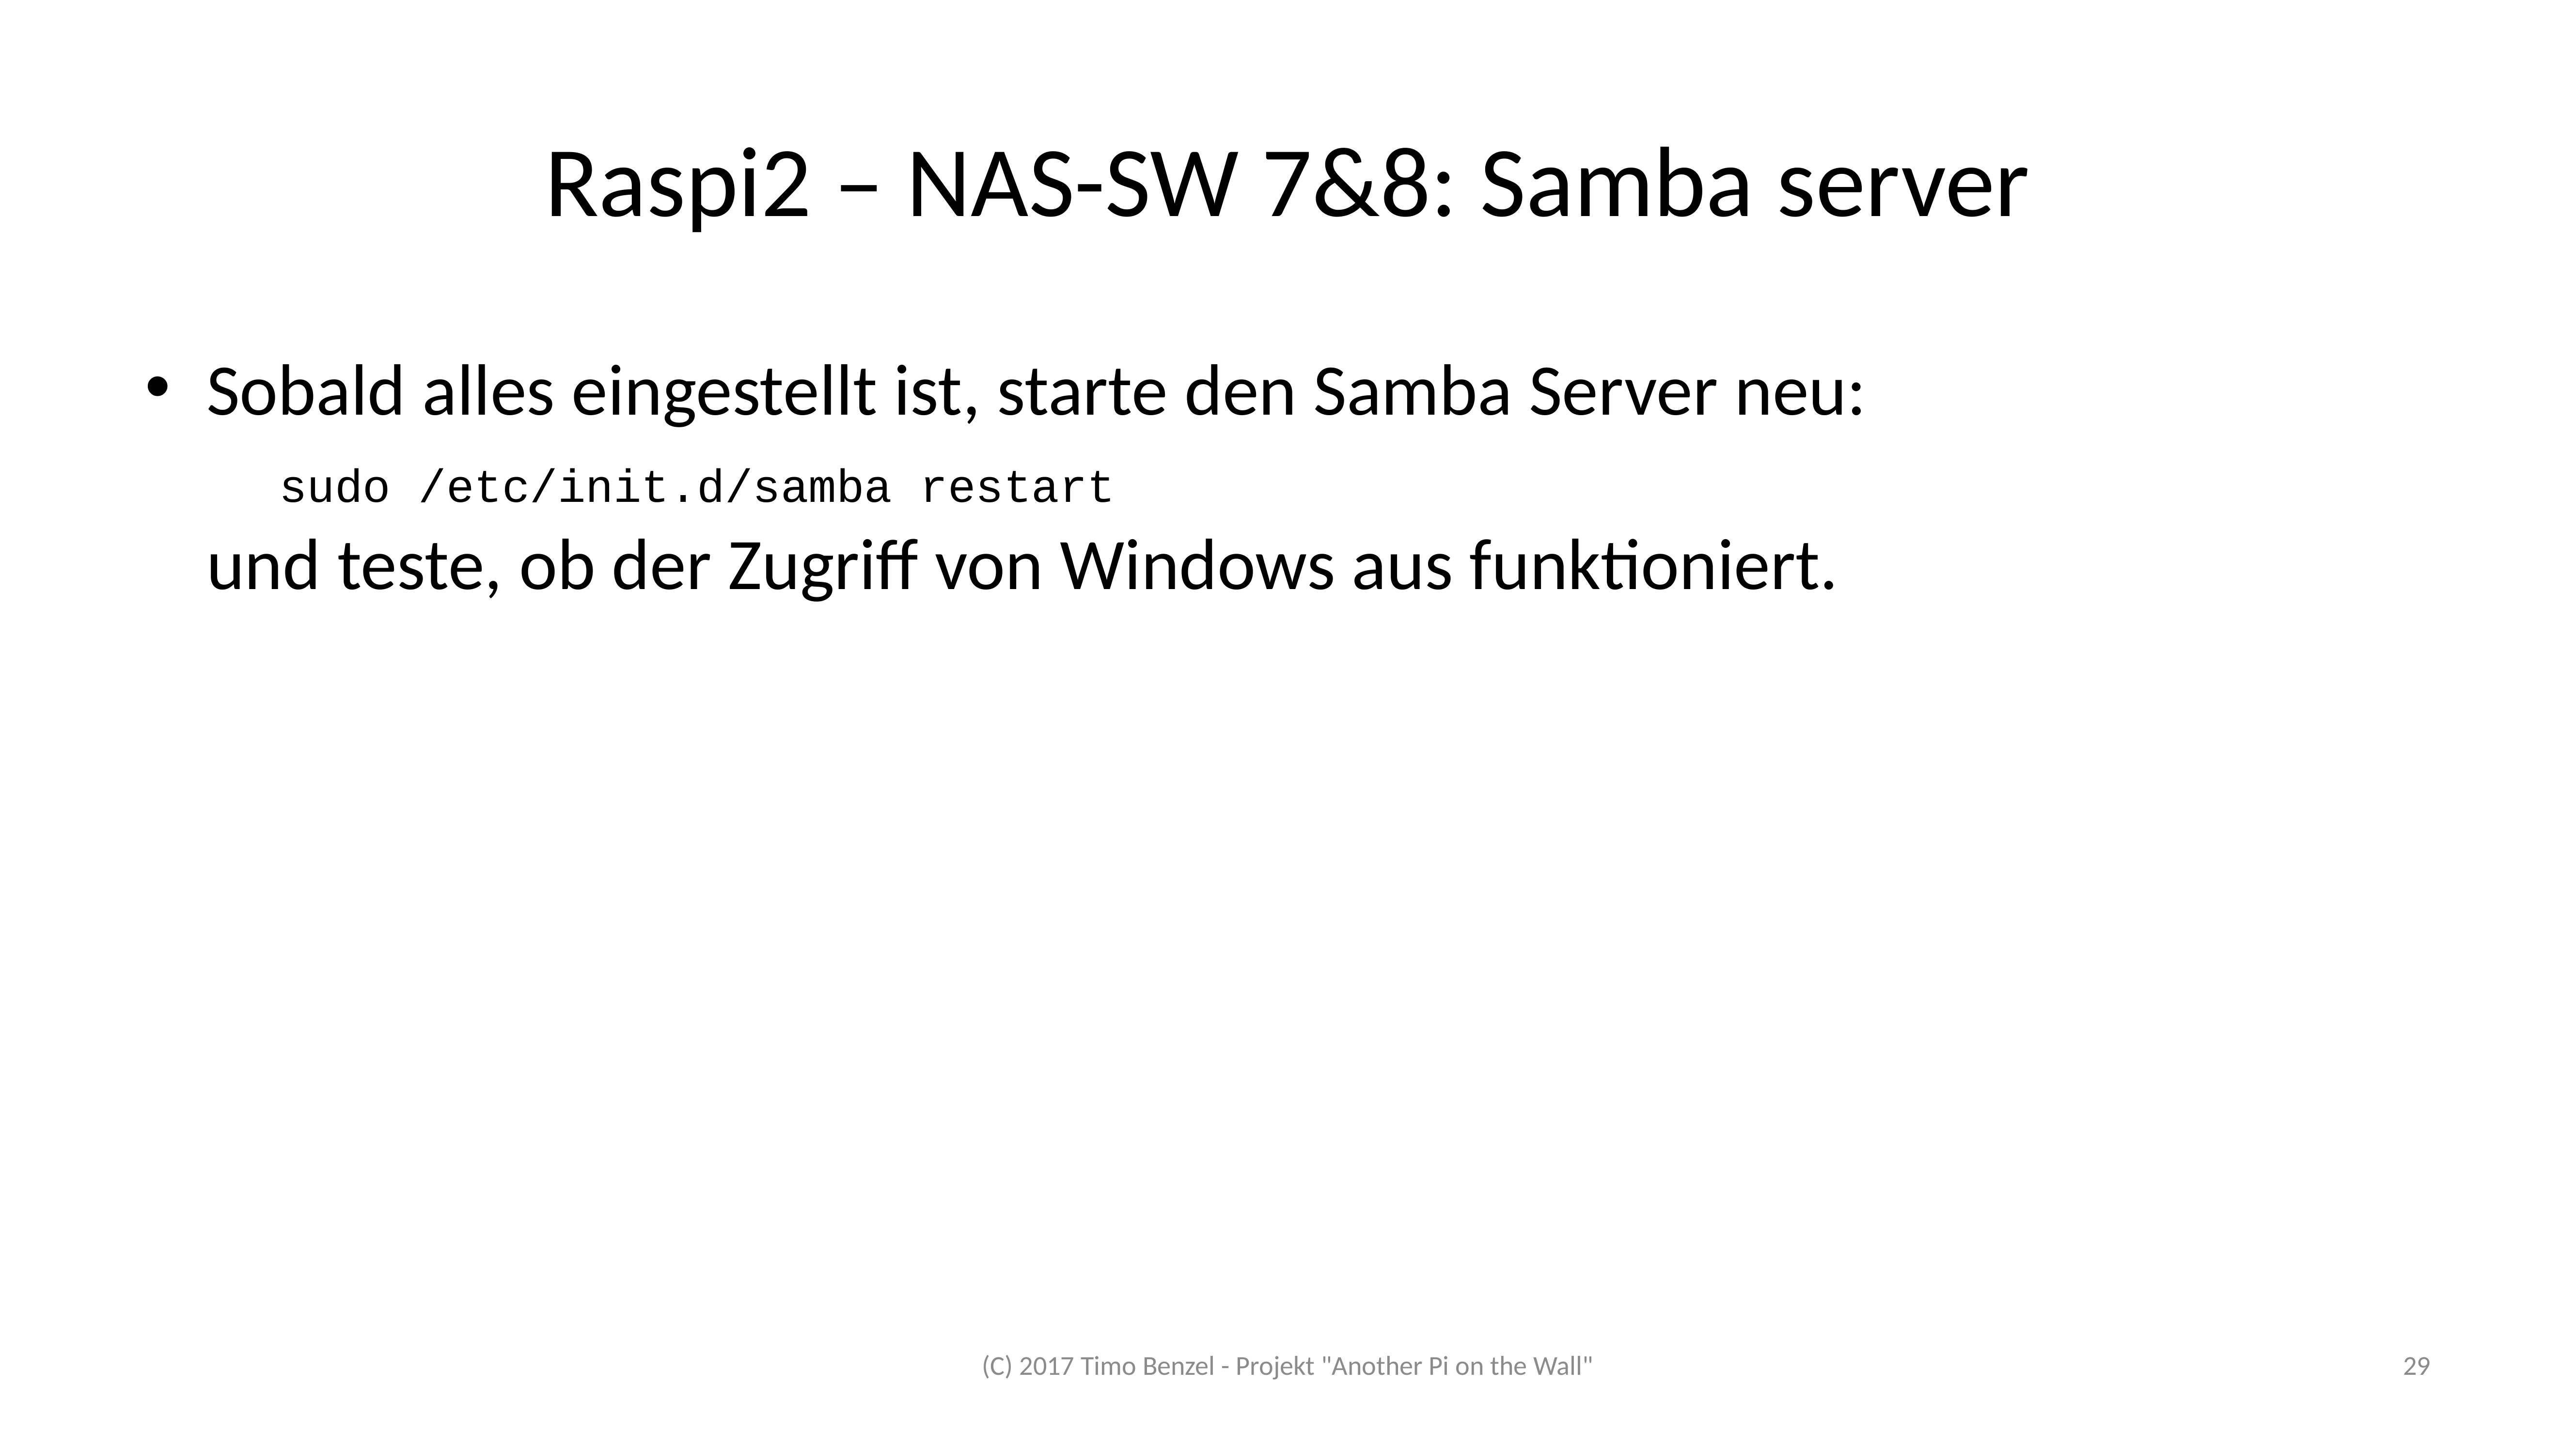

# Raspi2 – NAS-SW 7&8: Samba server
Sobald alles eingestellt ist, starte den Samba Server neu:
	sudo /etc/init.d/samba restart
und teste, ob der Zugriff von Windows aus funktioniert.
(C) 2017 Timo Benzel - Projekt "Another Pi on the Wall"
29